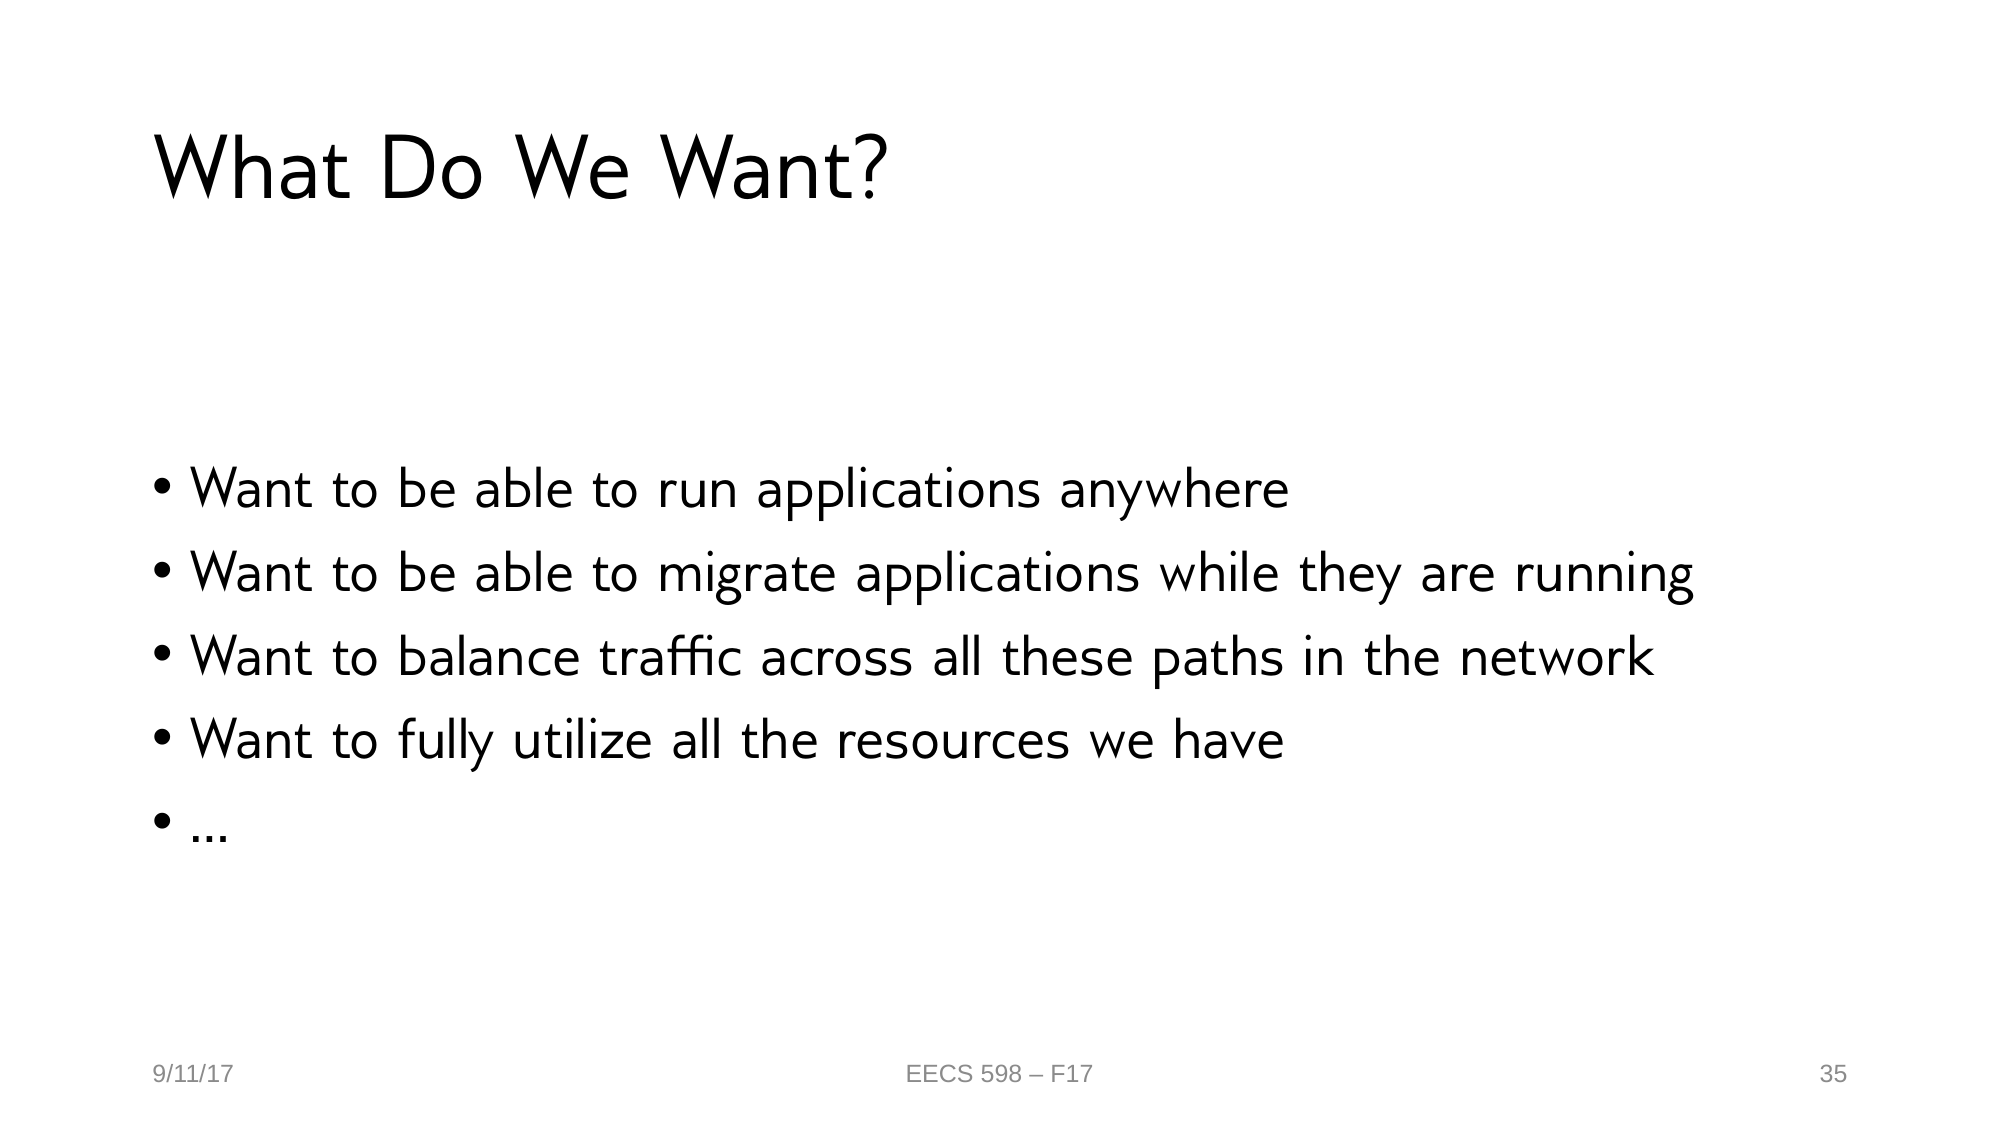

# What Do We Want?
Want to be able to run applications anywhere
Want to be able to migrate applications while they are running
Want to balance traffic across all these paths in the network
Want to fully utilize all the resources we have
…
9/11/17
EECS 598 – F17
35